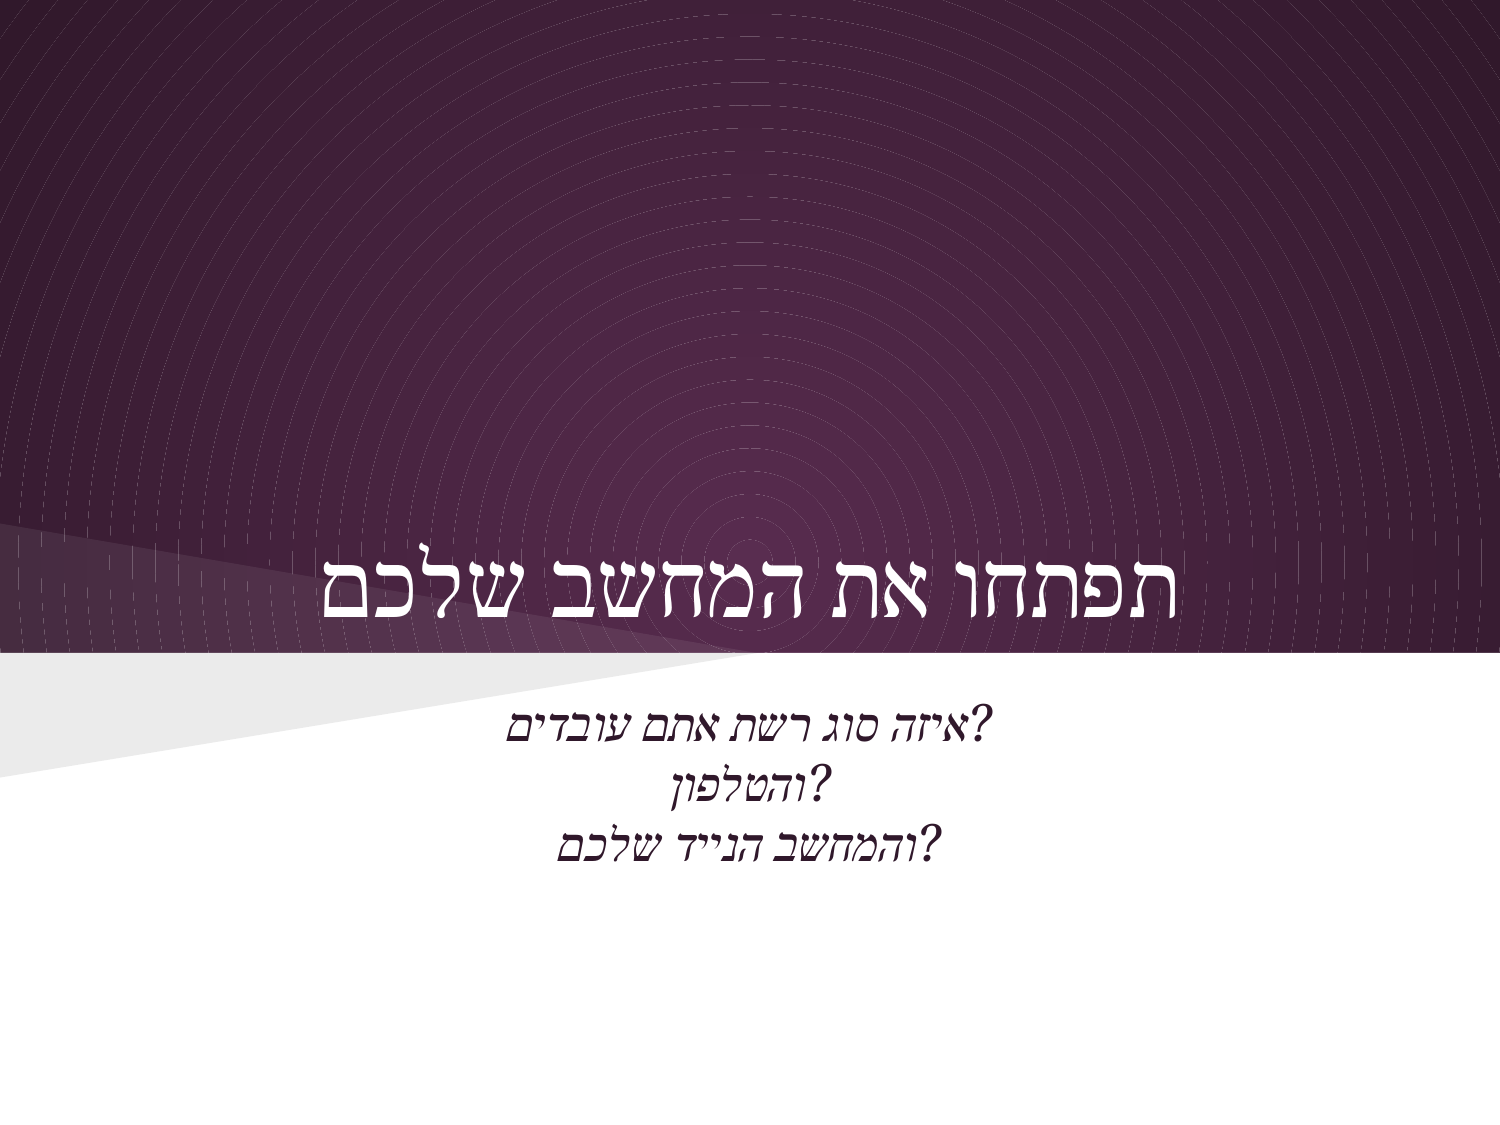

# תפתחו את המחשב שלכם
איזה סוג רשת אתם עובדים?
והטלפון?
והמחשב הנייד שלכם?